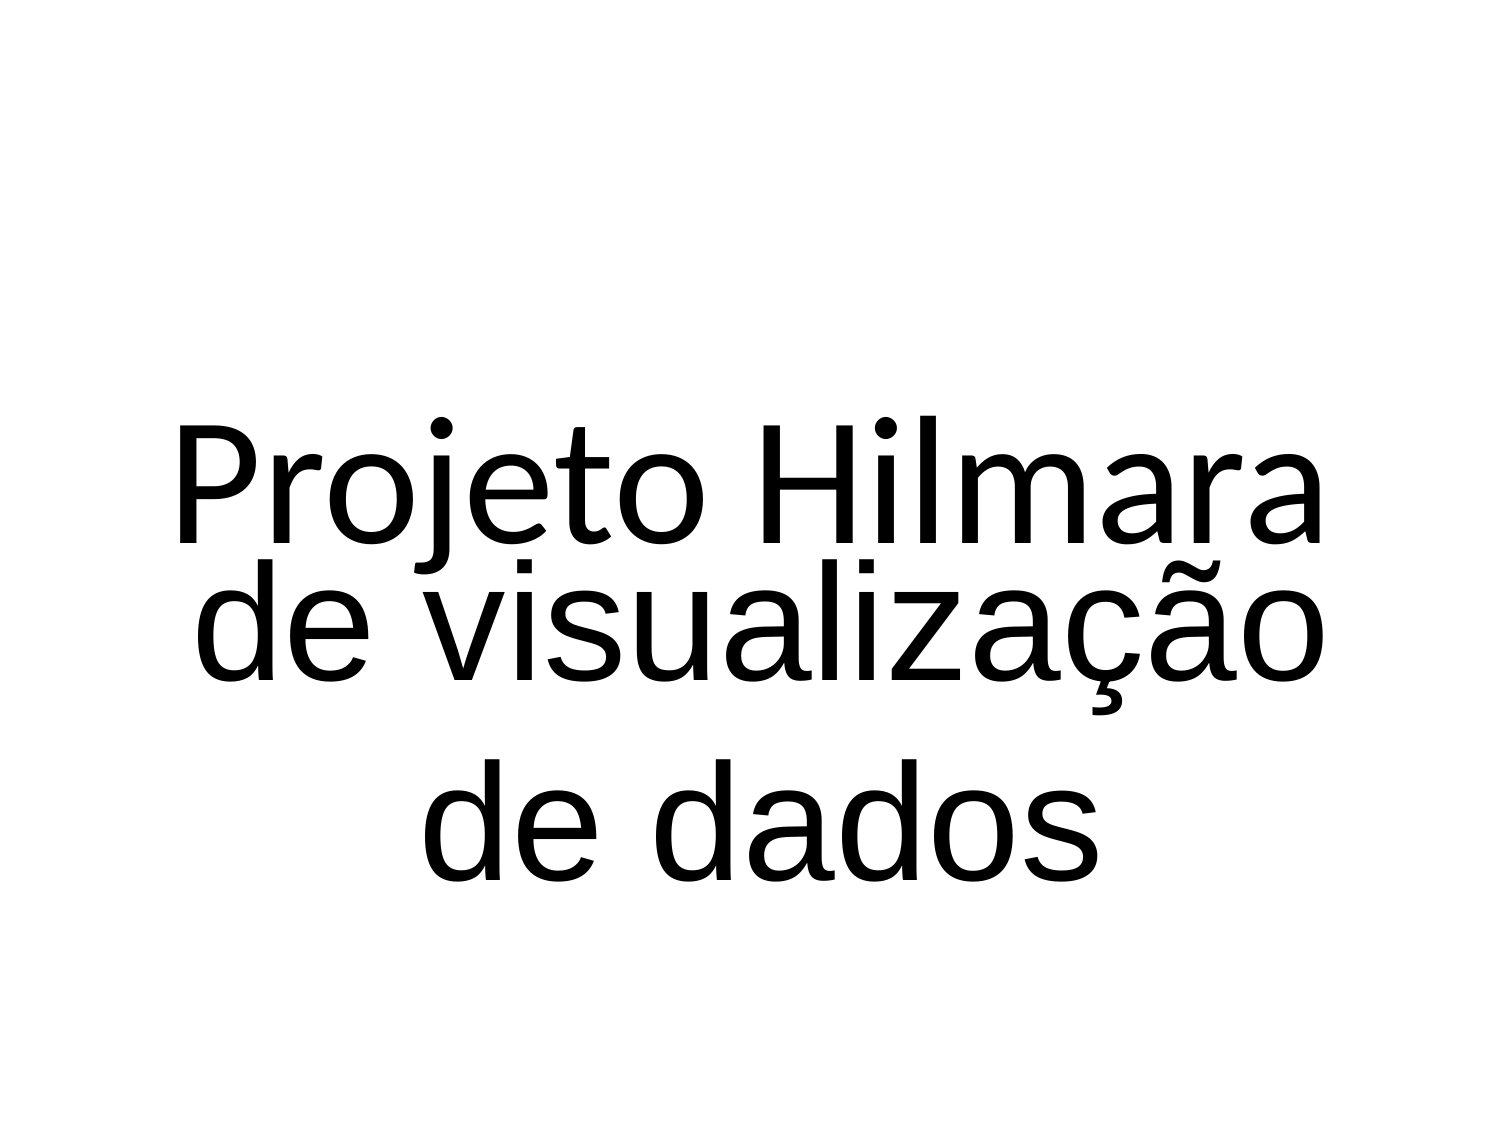

# Projeto Hilmara
de visualização de dados